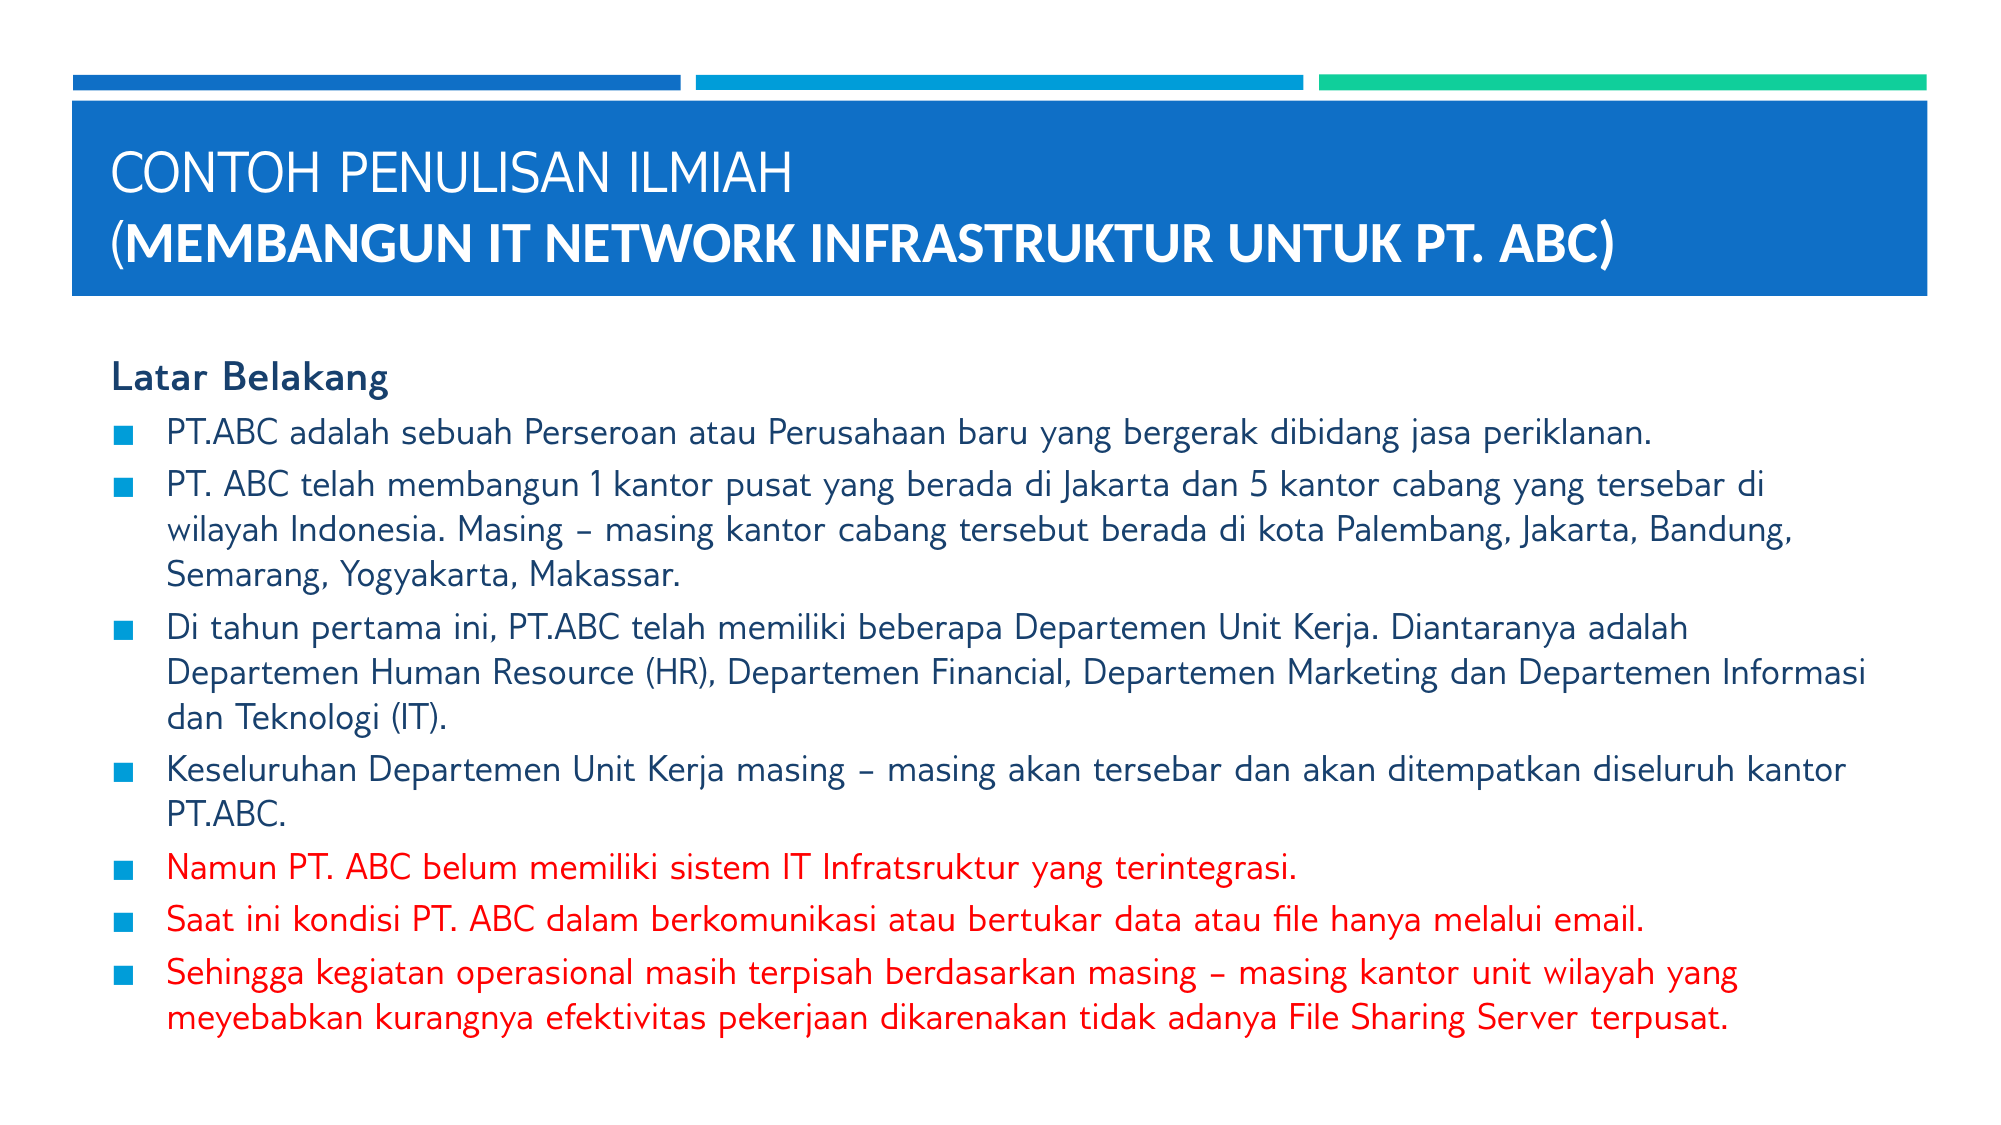

# CONTOH PENULISAN ILMIAH (MEMBANGUN IT NETWORK INFRASTRUKTUR UNTUK PT. ABC)
Latar Belakang
PT.ABC adalah sebuah Perseroan atau Perusahaan baru yang bergerak dibidang jasa periklanan.
PT. ABC telah membangun 1 kantor pusat yang berada di Jakarta dan 5 kantor cabang yang tersebar di wilayah Indonesia. Masing – masing kantor cabang tersebut berada di kota Palembang, Jakarta, Bandung, Semarang, Yogyakarta, Makassar.
Di tahun pertama ini, PT.ABC telah memiliki beberapa Departemen Unit Kerja. Diantaranya adalah Departemen Human Resource (HR), Departemen Financial, Departemen Marketing dan Departemen Informasi dan Teknologi (IT).
Keseluruhan Departemen Unit Kerja masing – masing akan tersebar dan akan ditempatkan diseluruh kantor PT.ABC.
Namun PT. ABC belum memiliki sistem IT Infratsruktur yang terintegrasi.
Saat ini kondisi PT. ABC dalam berkomunikasi atau bertukar data atau file hanya melalui email.
Sehingga kegiatan operasional masih terpisah berdasarkan masing – masing kantor unit wilayah yang meyebabkan kurangnya efektivitas pekerjaan dikarenakan tidak adanya File Sharing Server terpusat.